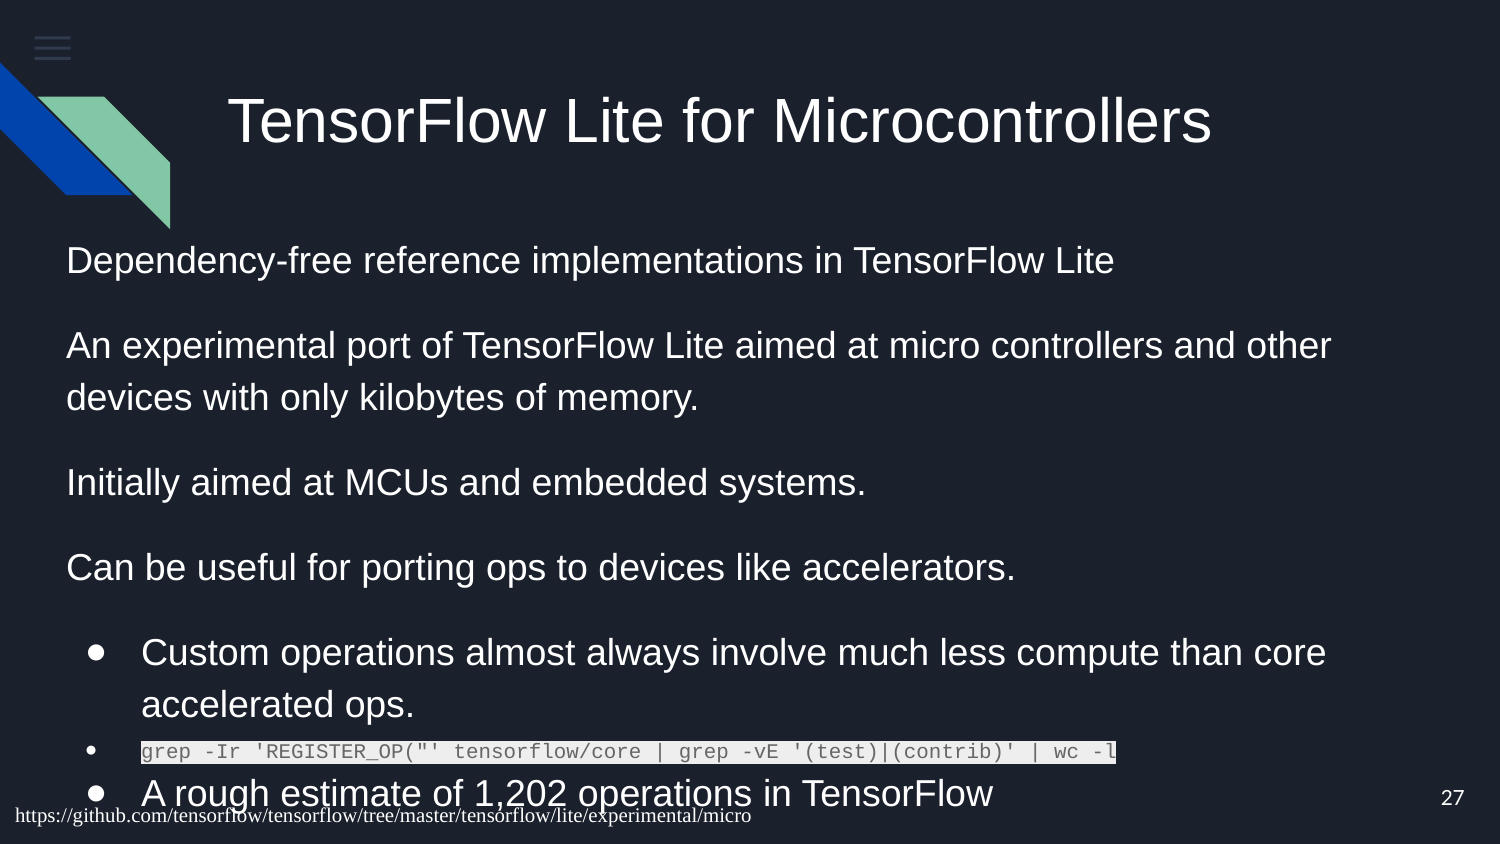

# TensorFlow Lite for Microcontrollers
Dependency-free reference implementations in TensorFlow Lite
An experimental port of TensorFlow Lite aimed at micro controllers and other devices with only kilobytes of memory.
Initially aimed at MCUs and embedded systems.
Can be useful for porting ops to devices like accelerators.
Custom operations almost always involve much less compute than core accelerated ops.
grep -Ir 'REGISTER_OP("' tensorflow/core | grep -vE '(test)|(contrib)' | wc -l
A rough estimate of 1,202 operations in TensorFlow
27
https://github.com/tensorflow/tensorflow/tree/master/tensorflow/lite/experimental/micro